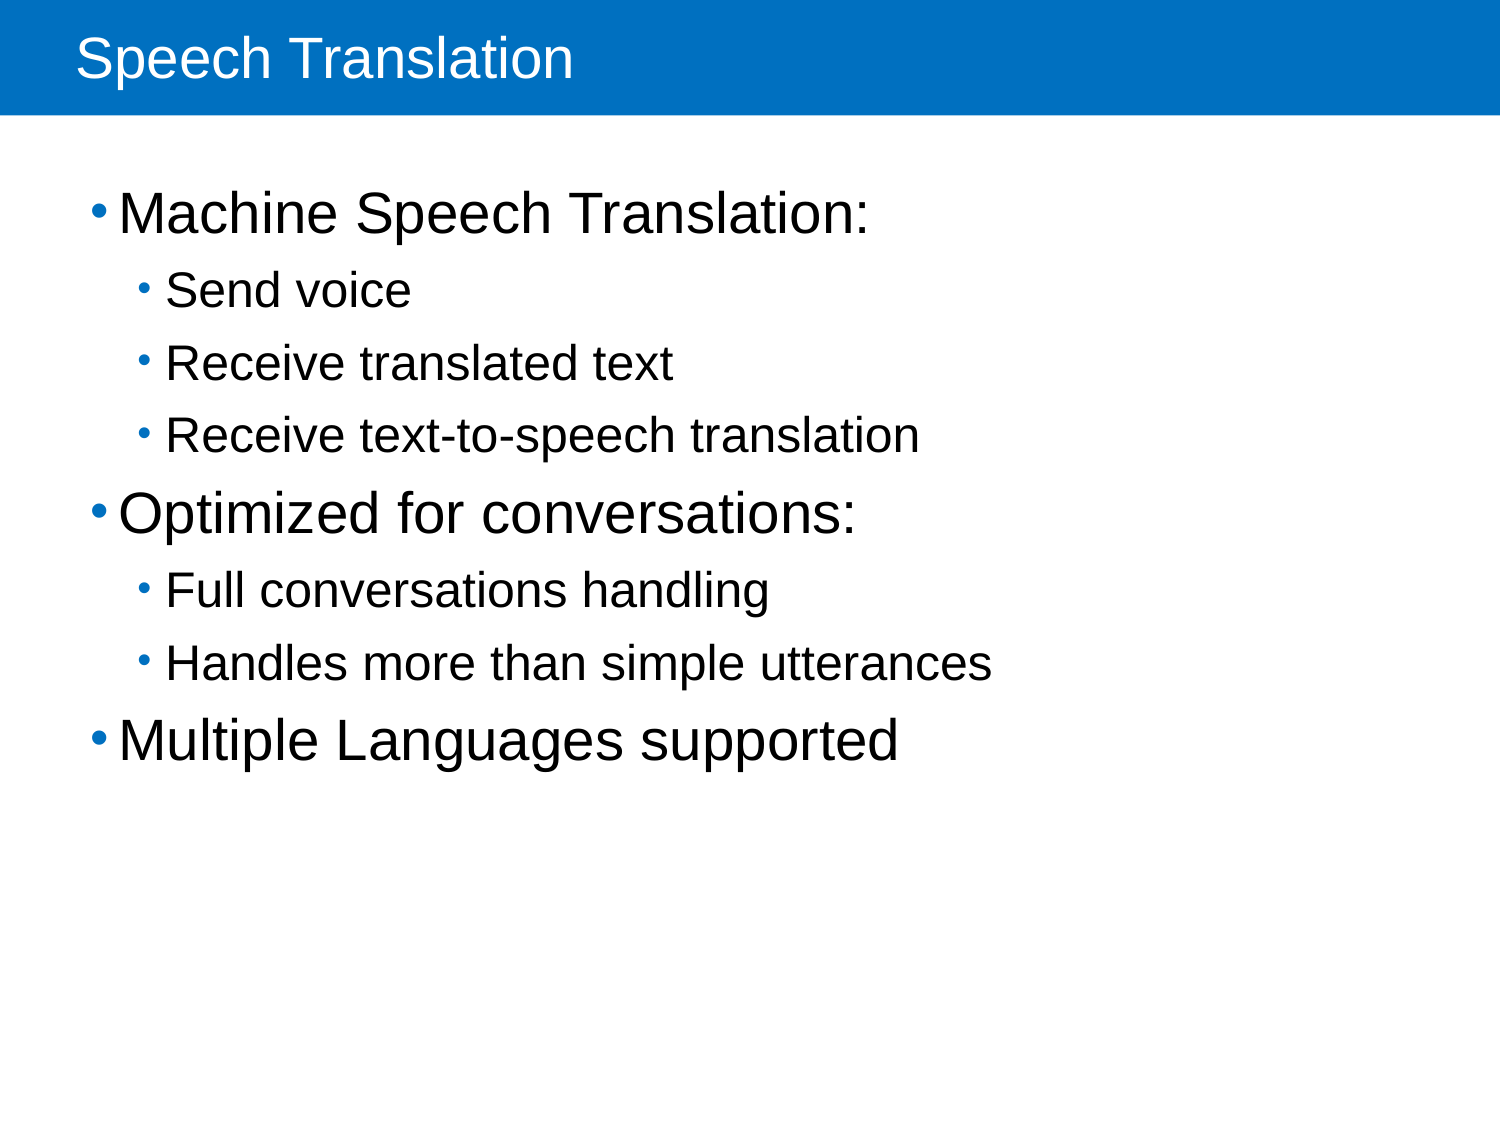

# Speech Translation
Machine Speech Translation:
Send voice
Receive translated text
Receive text-to-speech translation
Optimized for conversations:
Full conversations handling
Handles more than simple utterances
Multiple Languages supported